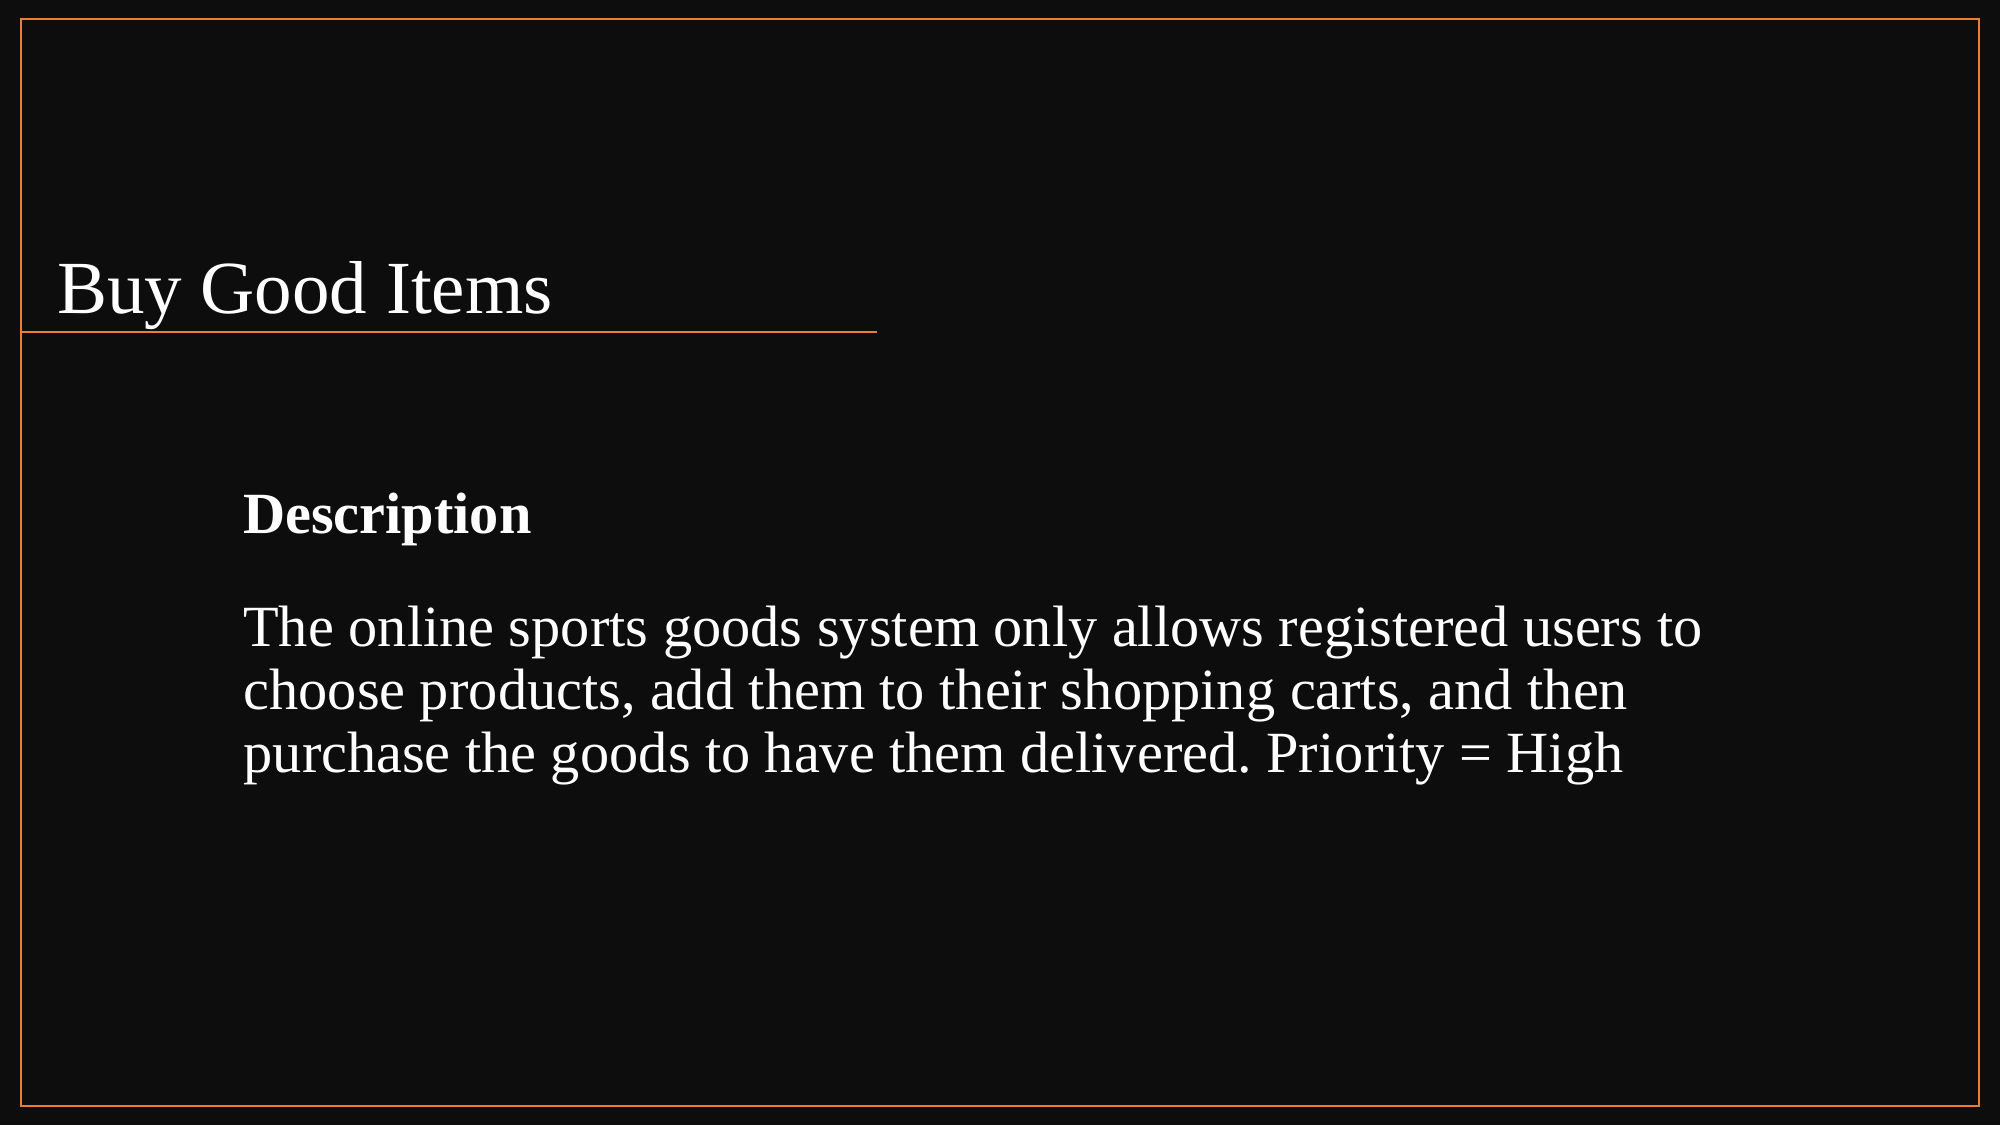

# Buy Good Items
Description
The online sports goods system only allows registered users to choose products, add them to their shopping carts, and then purchase the goods to have them delivered. Priority = High